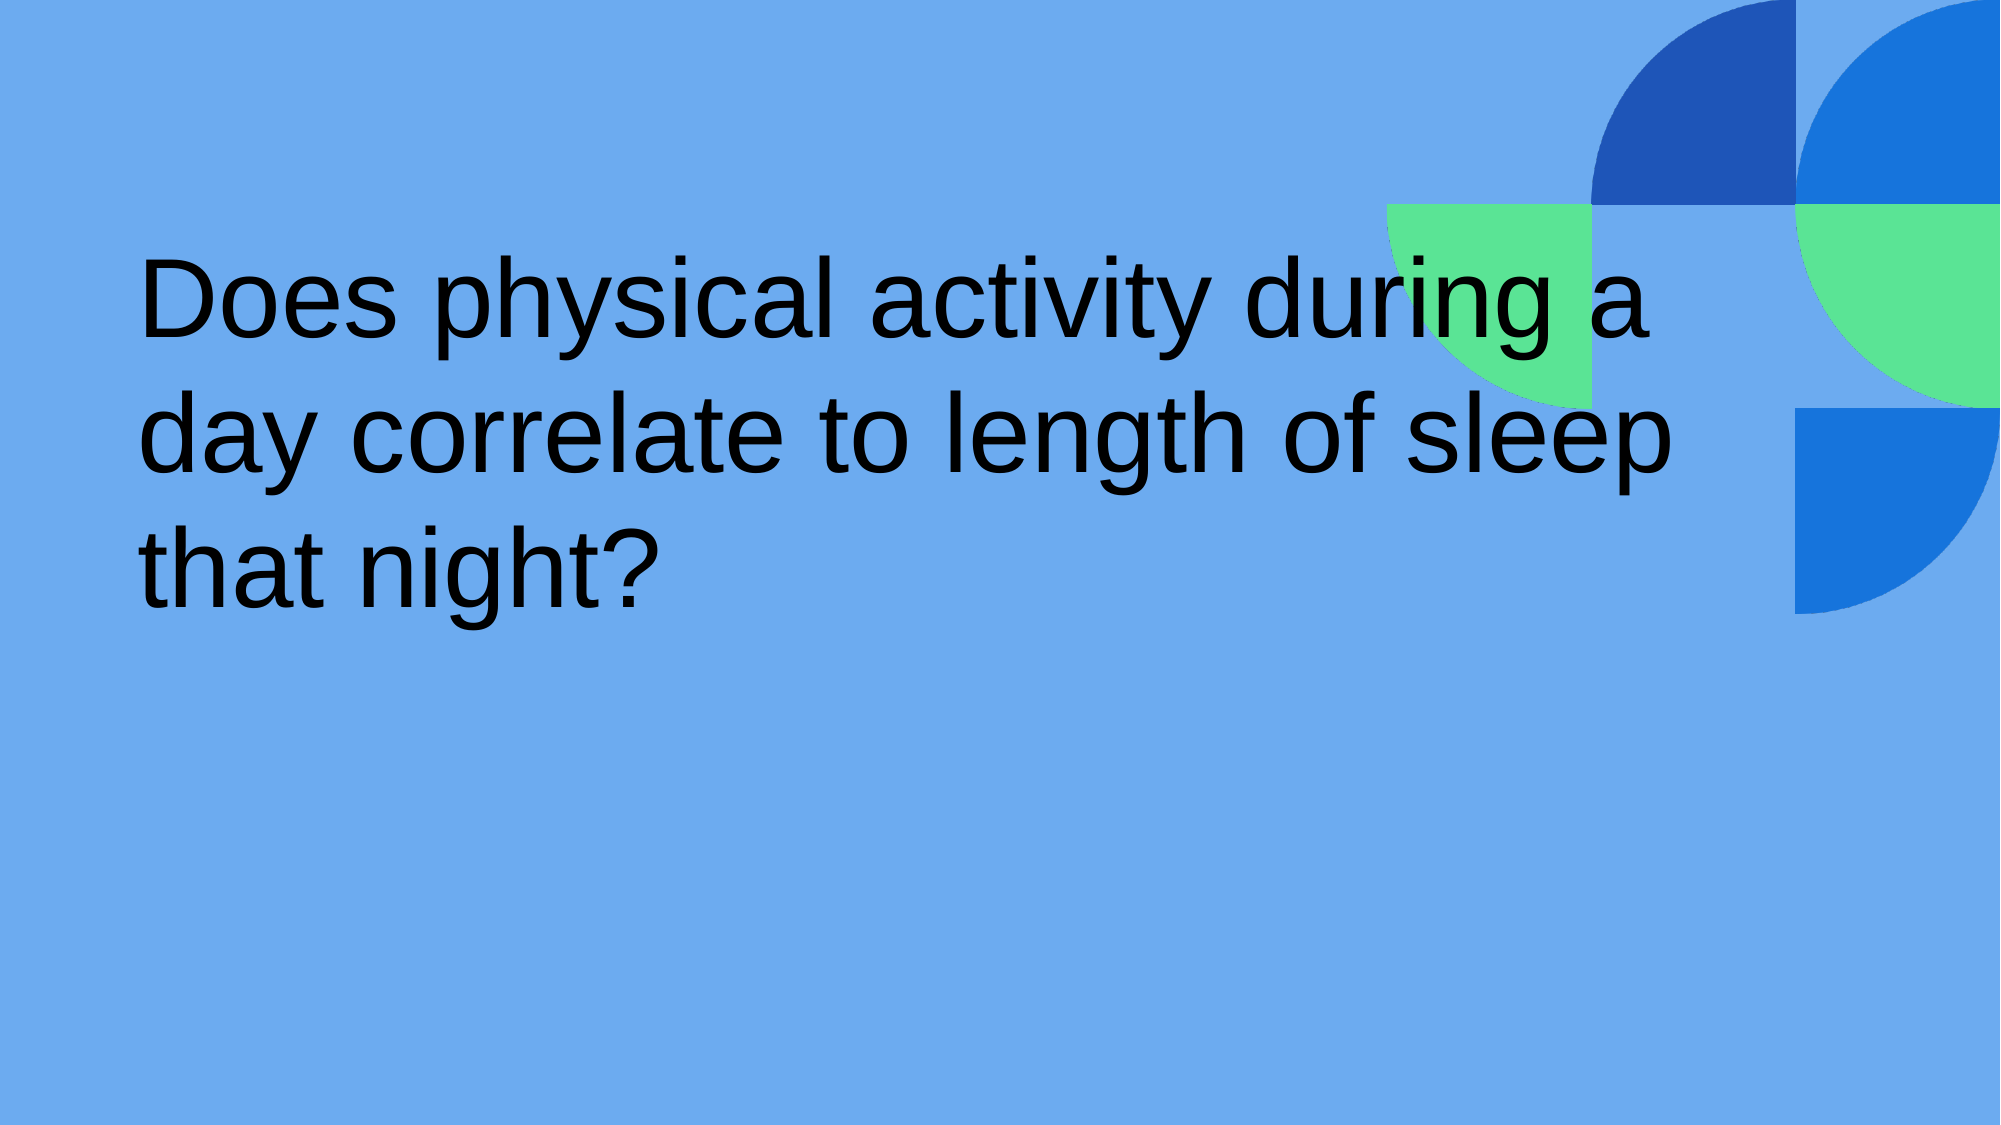

# Does physical activity during a day correlate to length of sleep that night?